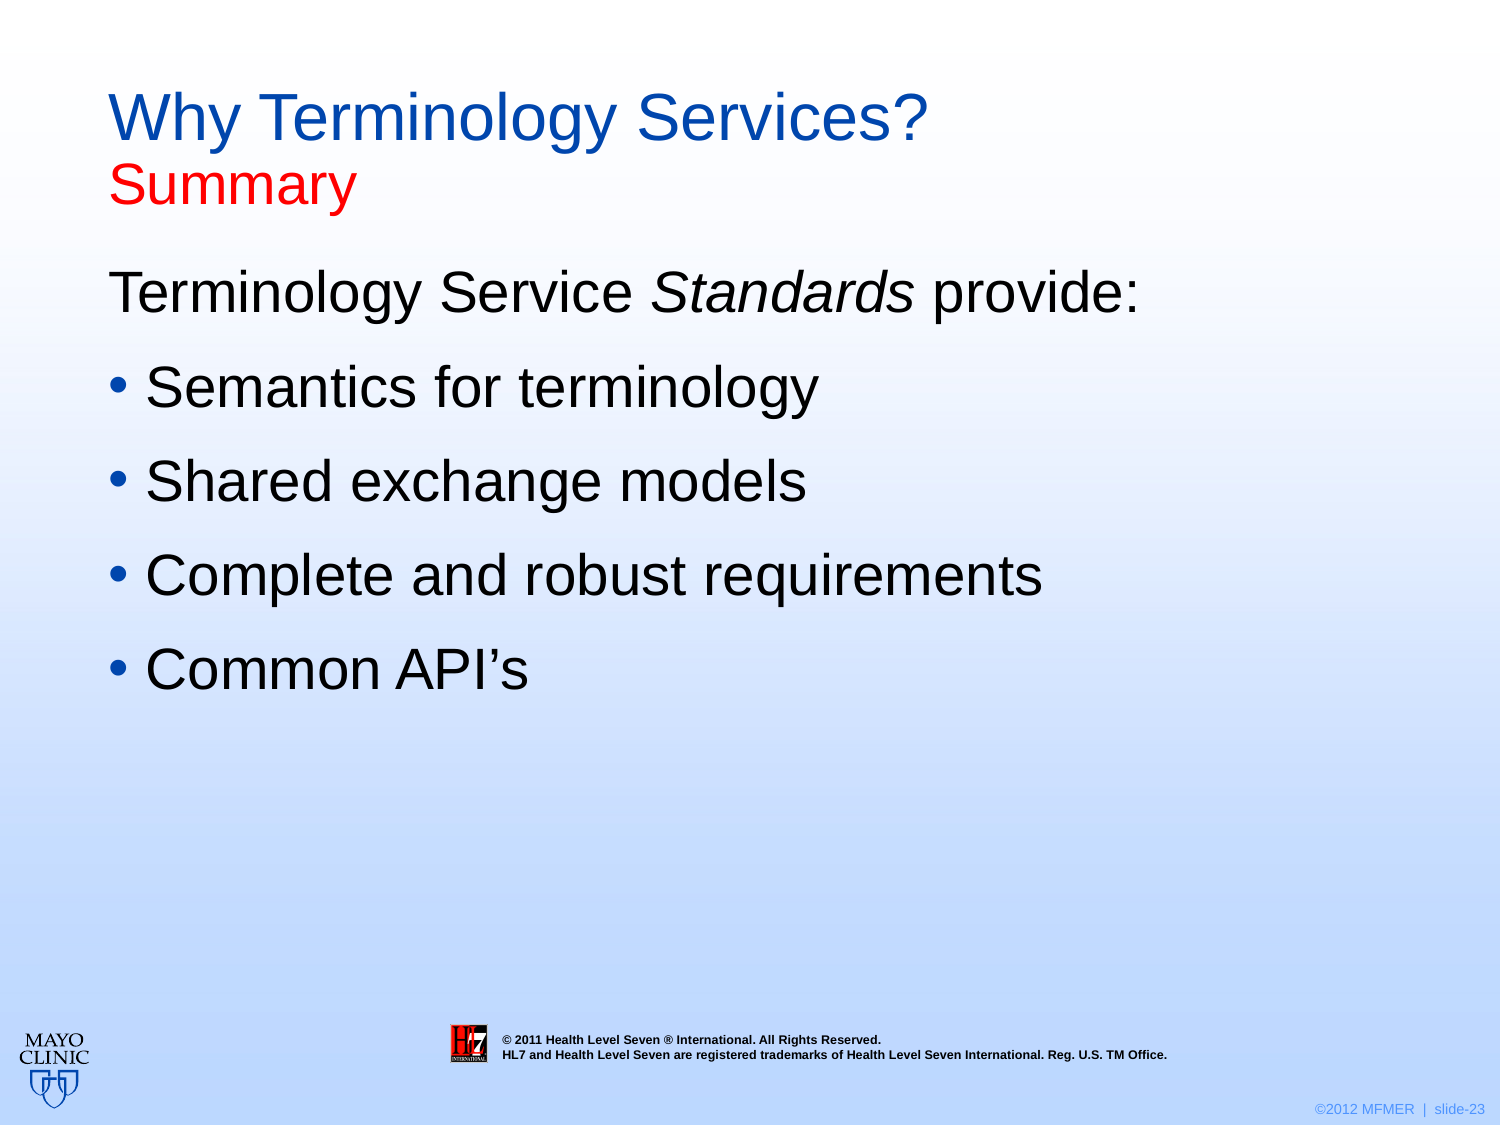

# Why Terminology Services? Summary
Terminology Service Standards provide:
Semantics for terminology
Shared exchange models
Complete and robust requirements
Common API’s